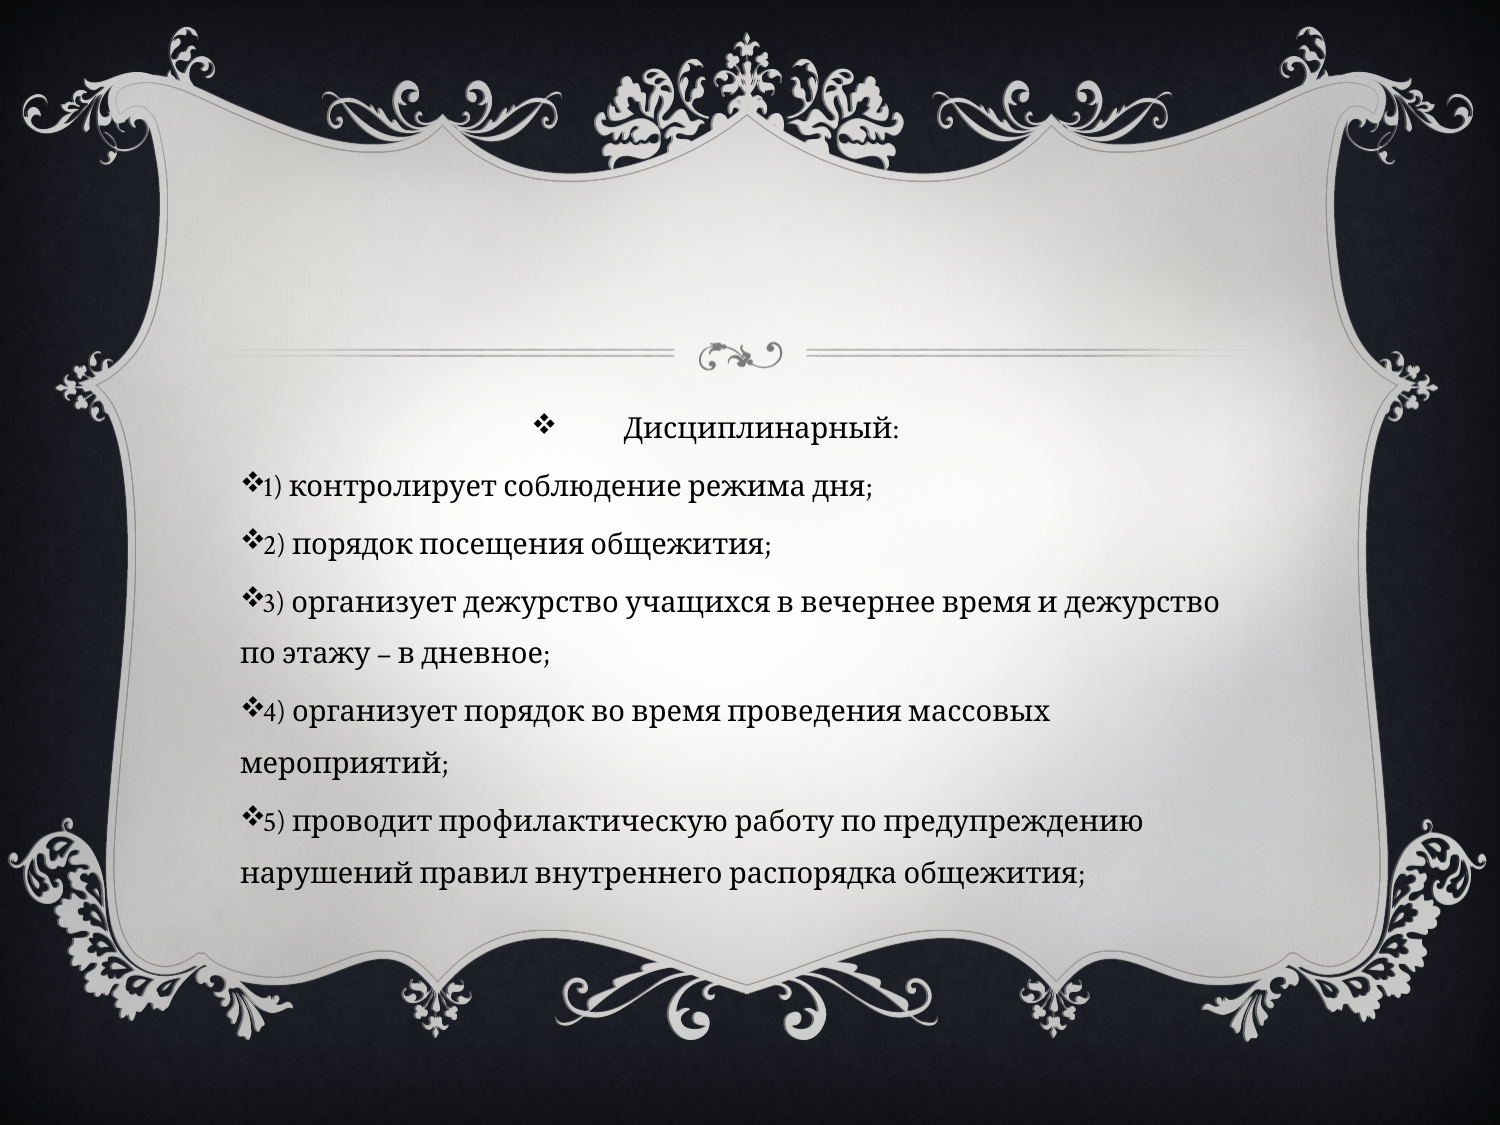

Дисциплинарный:
1) контролирует соблюдение режима дня;
2) порядок посещения общежития;
3) организует дежурство учащихся в вечернее время и дежурство по этажу – в дневное;
4) организует порядок во время проведения массовых мероприятий;
5) проводит профилактическую работу по предупреждению нарушений правил внутреннего распорядка общежития;